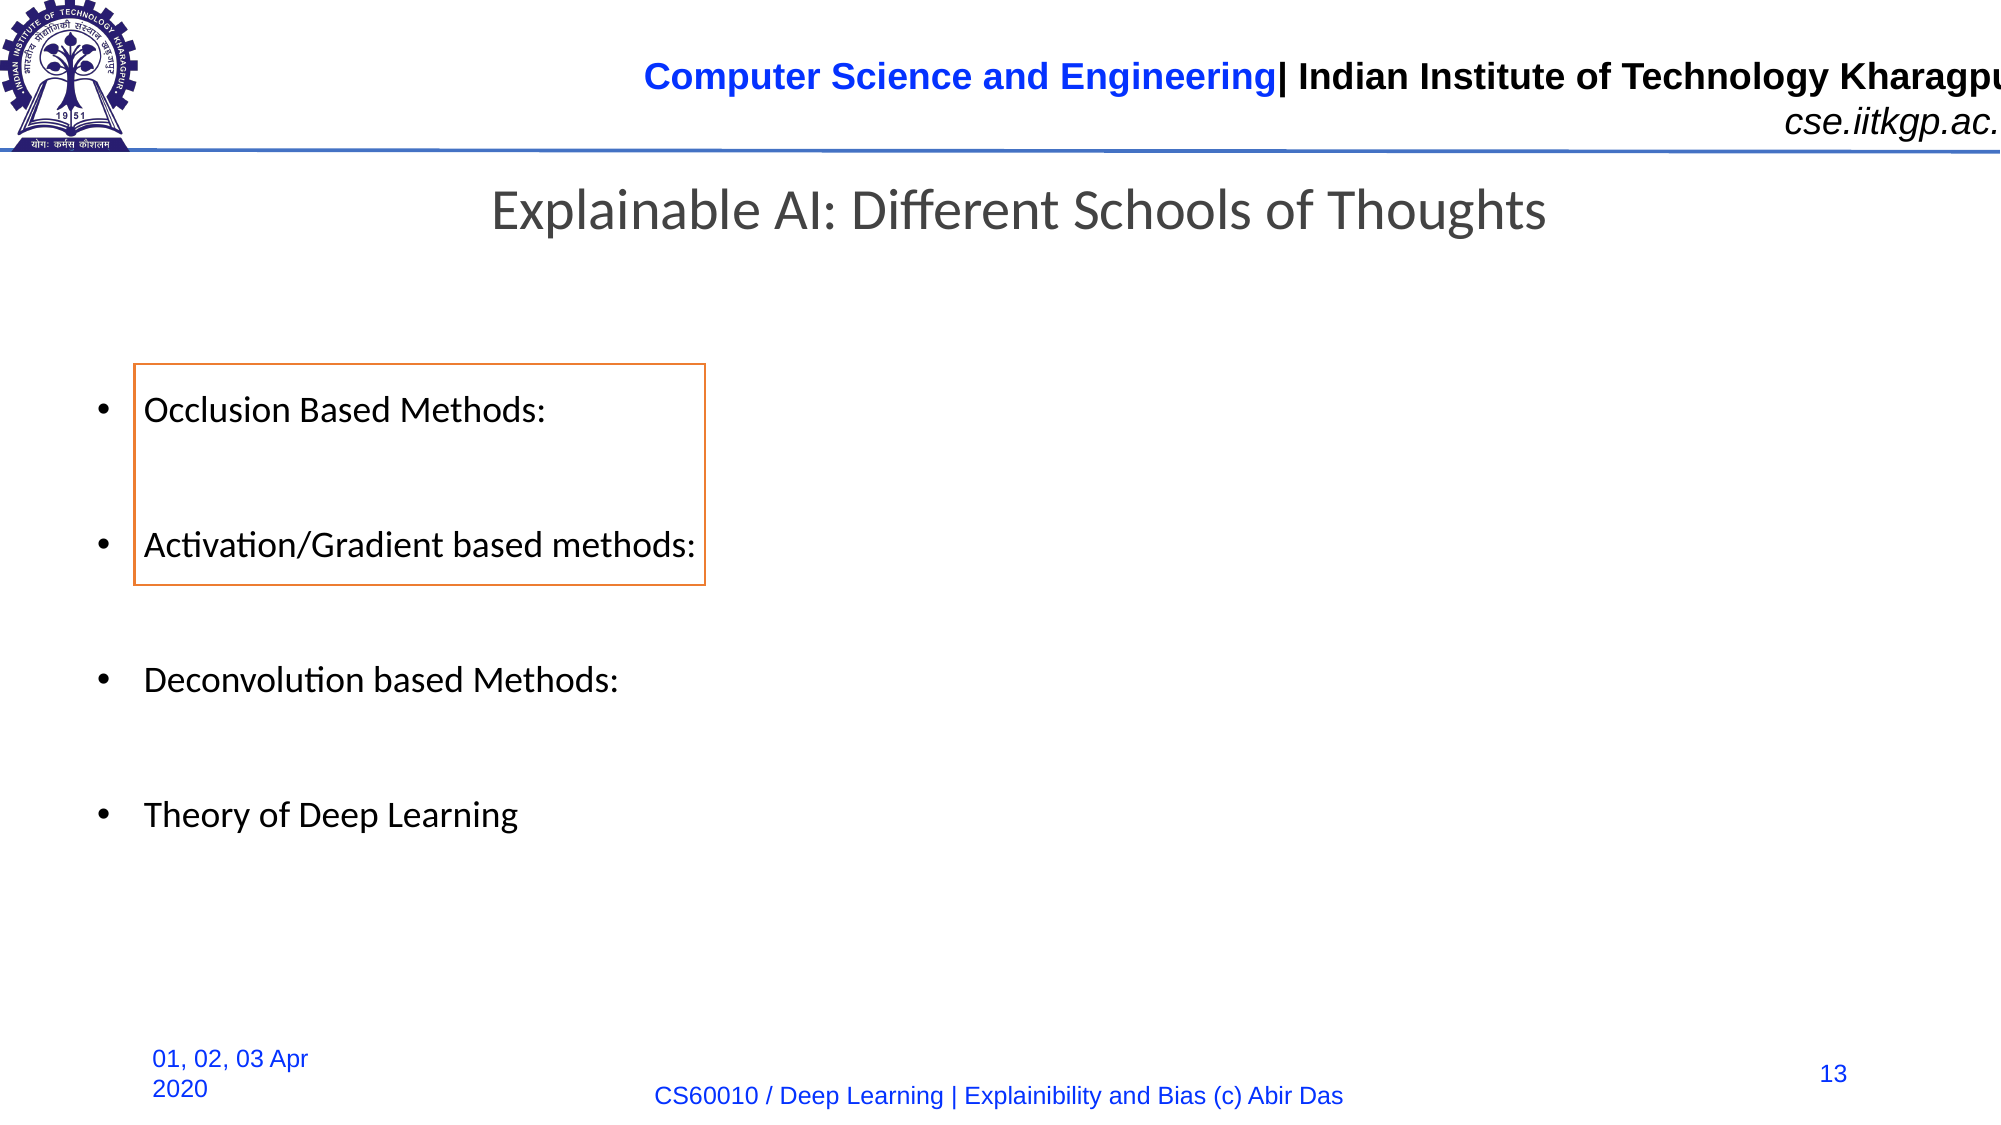

Explainable AI: Different Schools of Thoughts

Occlusion Based Methods:

Activation/Gradient based methods:

Deconvolution based Methods:

Theory of Deep Learning
01, 02, 03 Apr 2020
13
CS60010 / Deep Learning | Explainibility and Bias (c) Abir Das